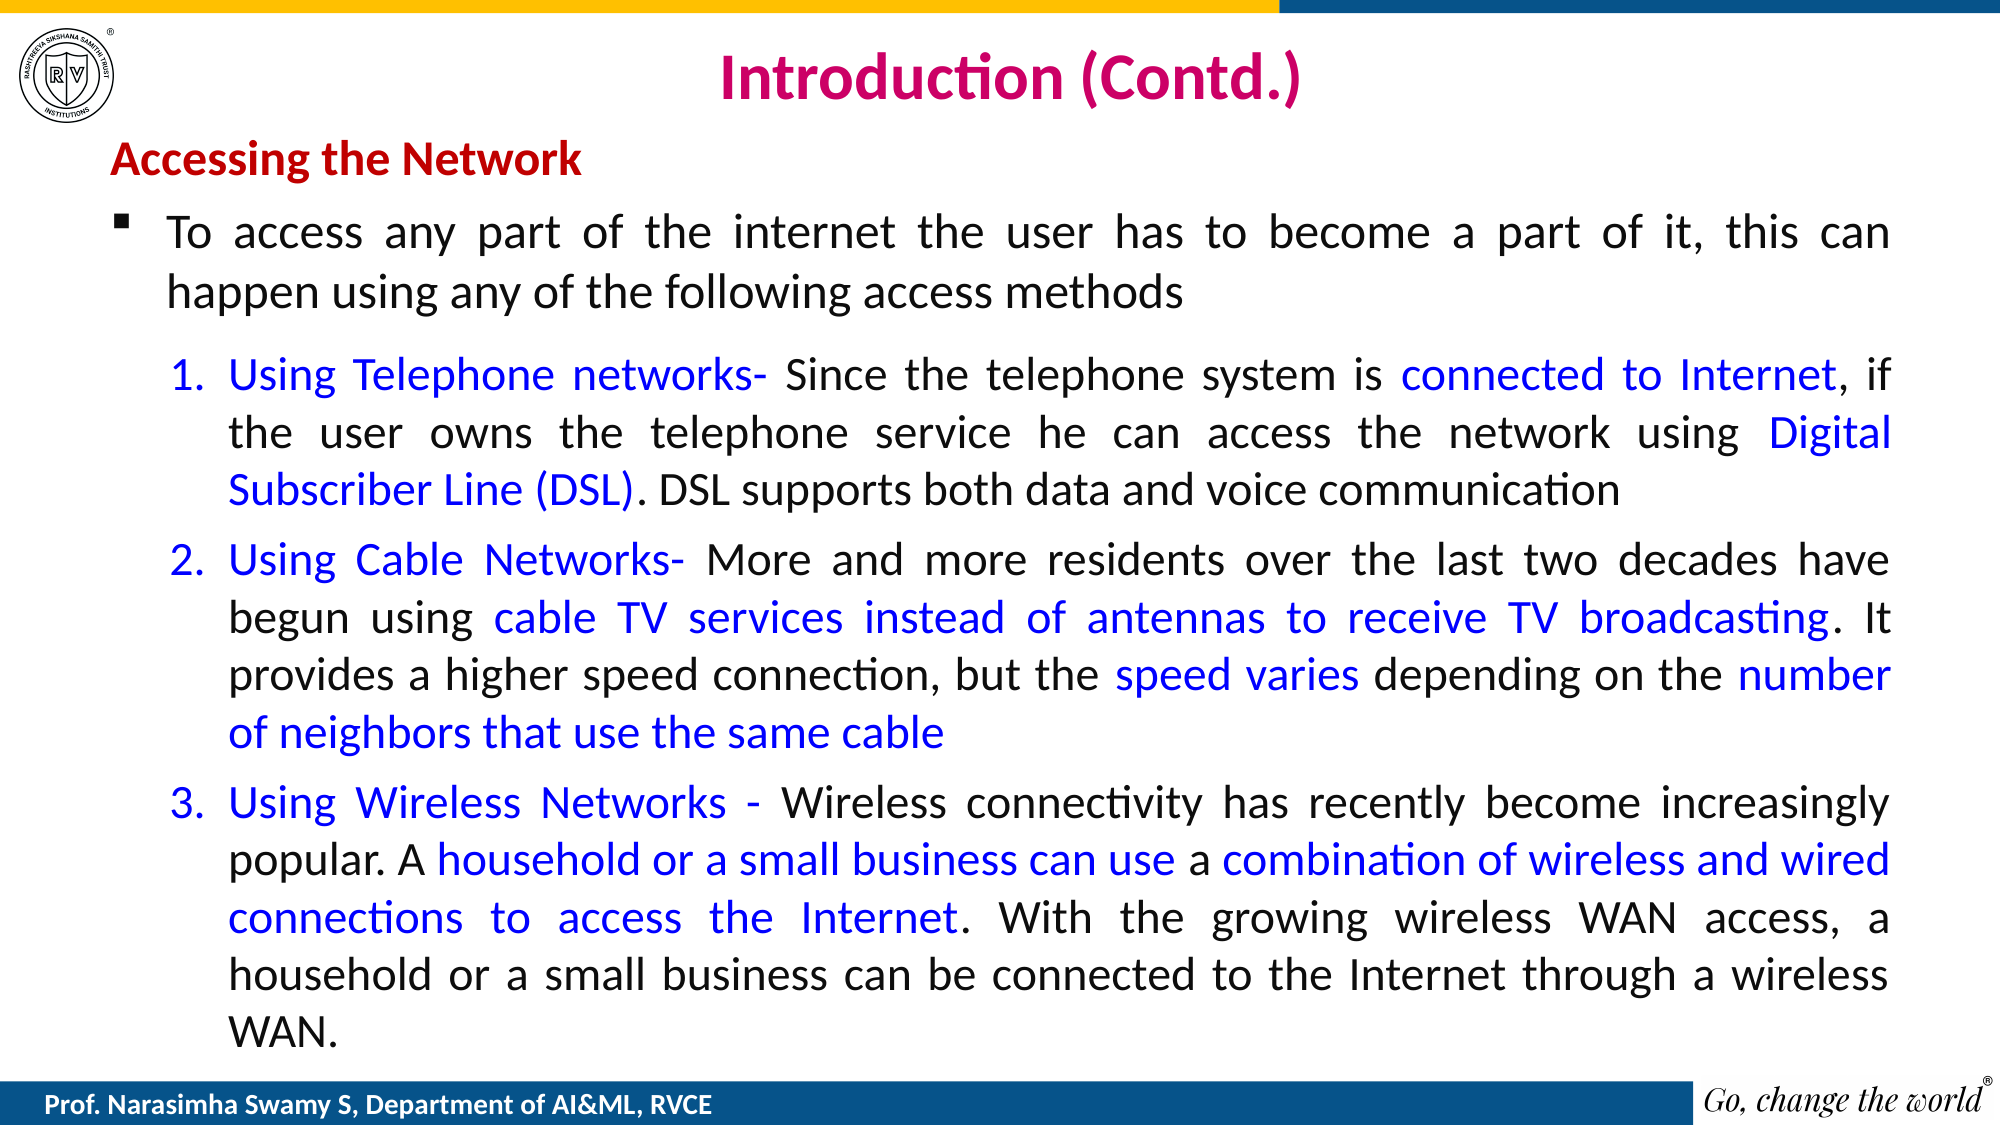

# Introduction (Contd.)
Accessing the Network
To access any part of the internet the user has to become a part of it, this can happen using any of the following access methods
Using Telephone networks- Since the telephone system is connected to Internet, if the user owns the telephone service he can access the network using Digital Subscriber Line (DSL). DSL supports both data and voice communication
Using Cable Networks- More and more residents over the last two decades have begun using cable TV services instead of antennas to receive TV broadcasting. It provides a higher speed connection, but the speed varies depending on the number of neighbors that use the same cable
Using Wireless Networks - Wireless connectivity has recently become increasingly popular. A household or a small business can use a combination of wireless and wired connections to access the Internet. With the growing wireless WAN access, a household or a small business can be connected to the Internet through a wireless WAN.